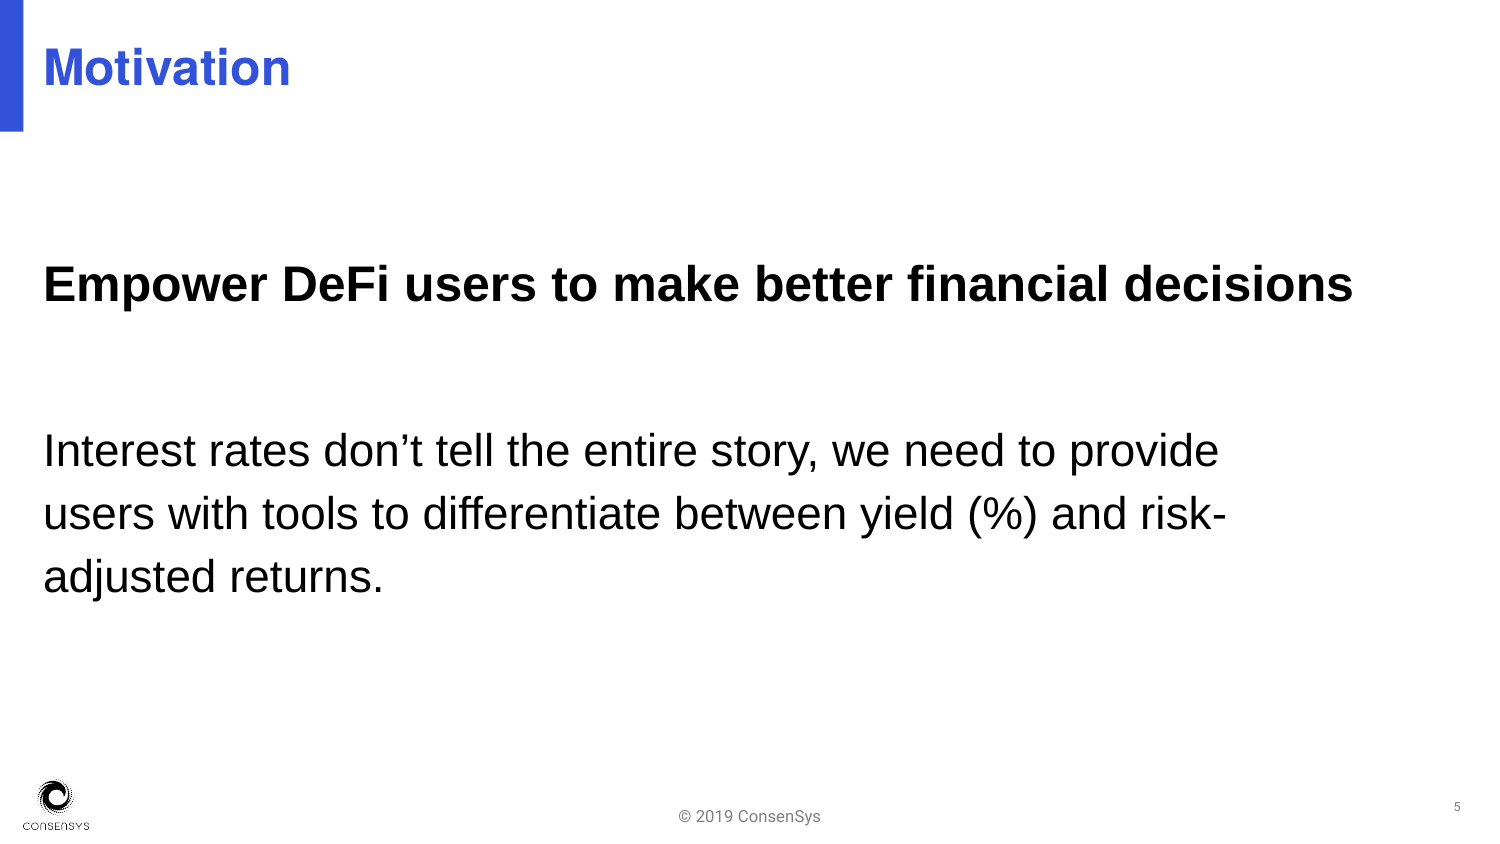

# Motivation
Empower DeFi users to make better financial decisions
Interest rates don’t tell the entire story, we need to provide users with tools to differentiate between yield (%) and risk-adjusted returns.

5